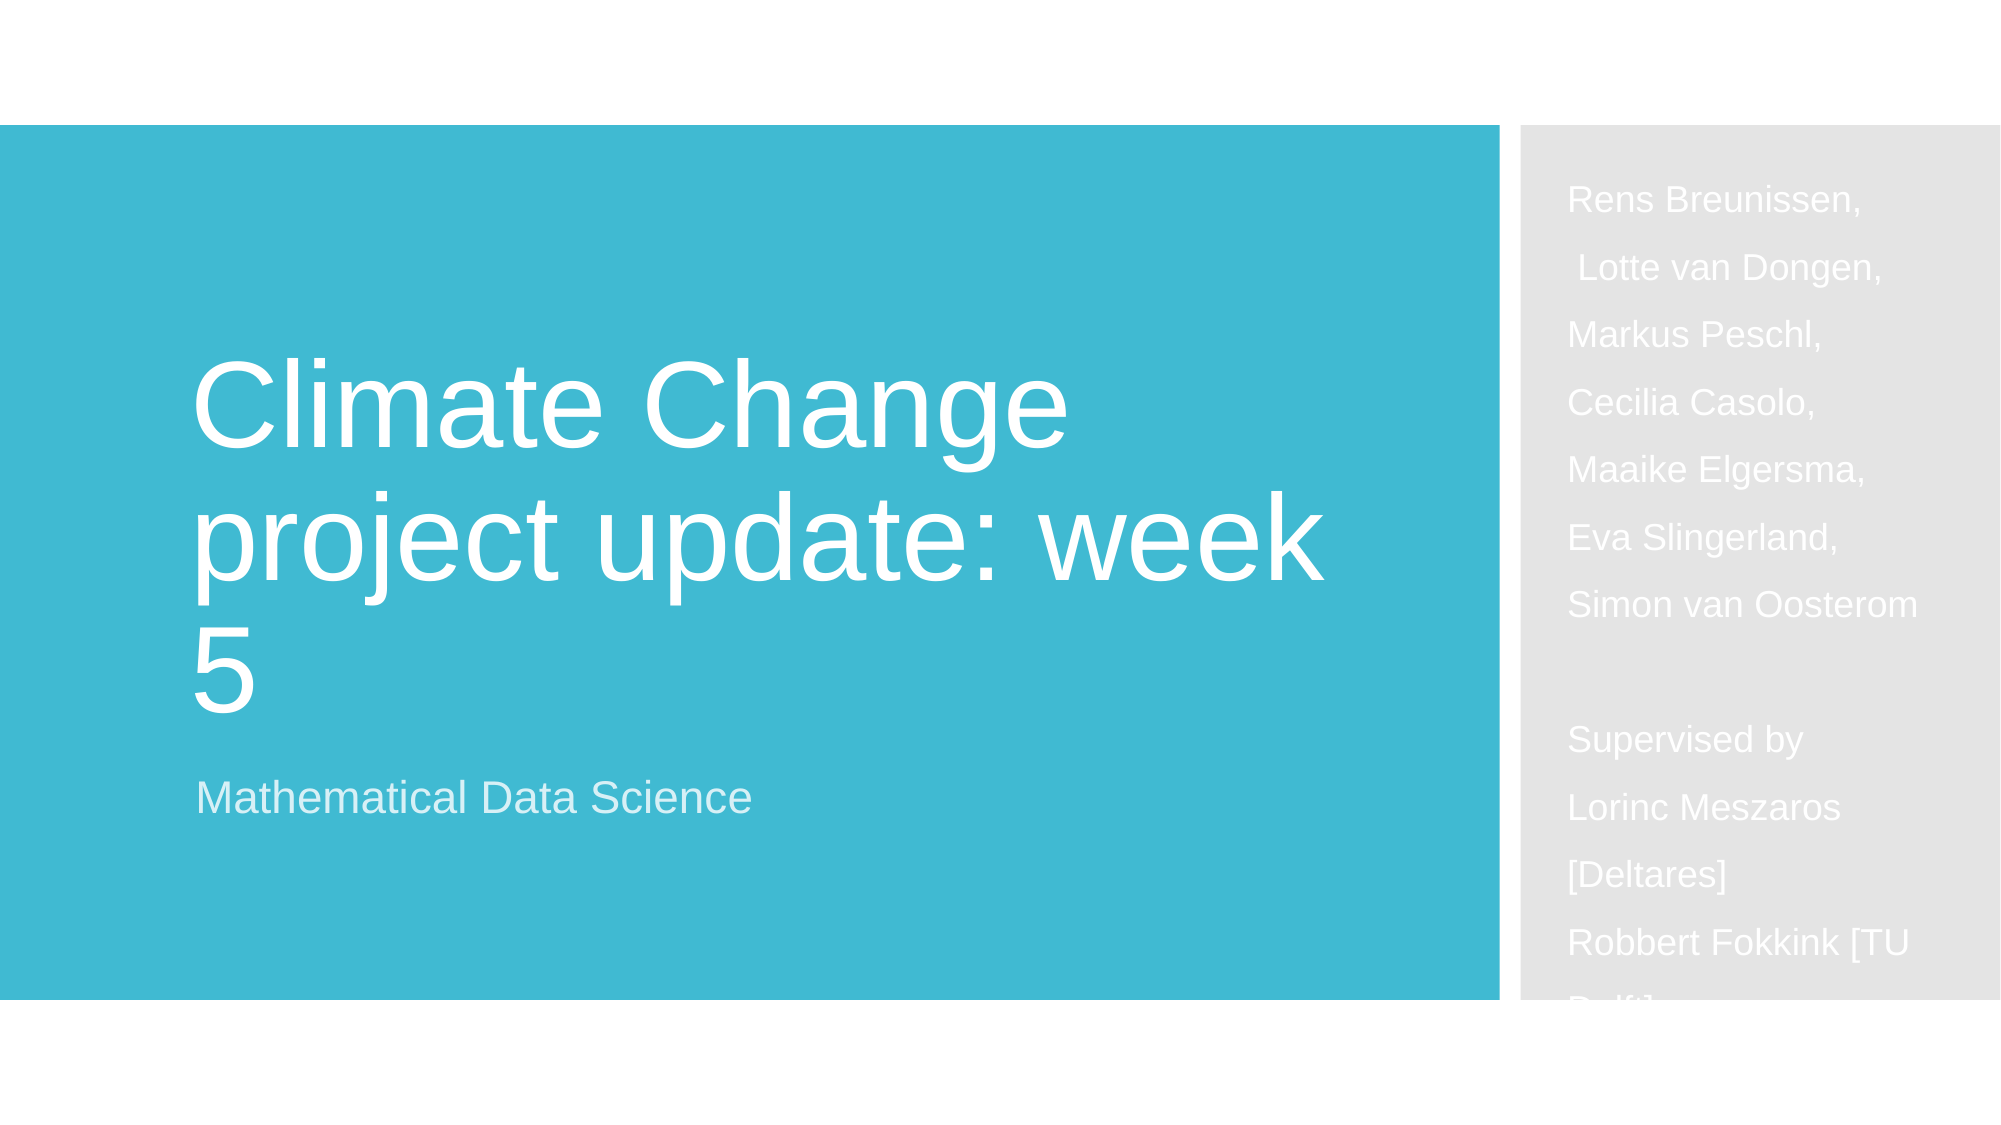

Rens Breunissen,
 Lotte van Dongen,
Markus Peschl,
Cecilia Casolo,
Maaike Elgersma,
Eva Slingerland,
Simon van Oosterom

Supervised by
Lorinc Meszaros [Deltares]
Robbert Fokkink [TU Delft]

# Climate Change project update: week 5
Mathematical Data Science